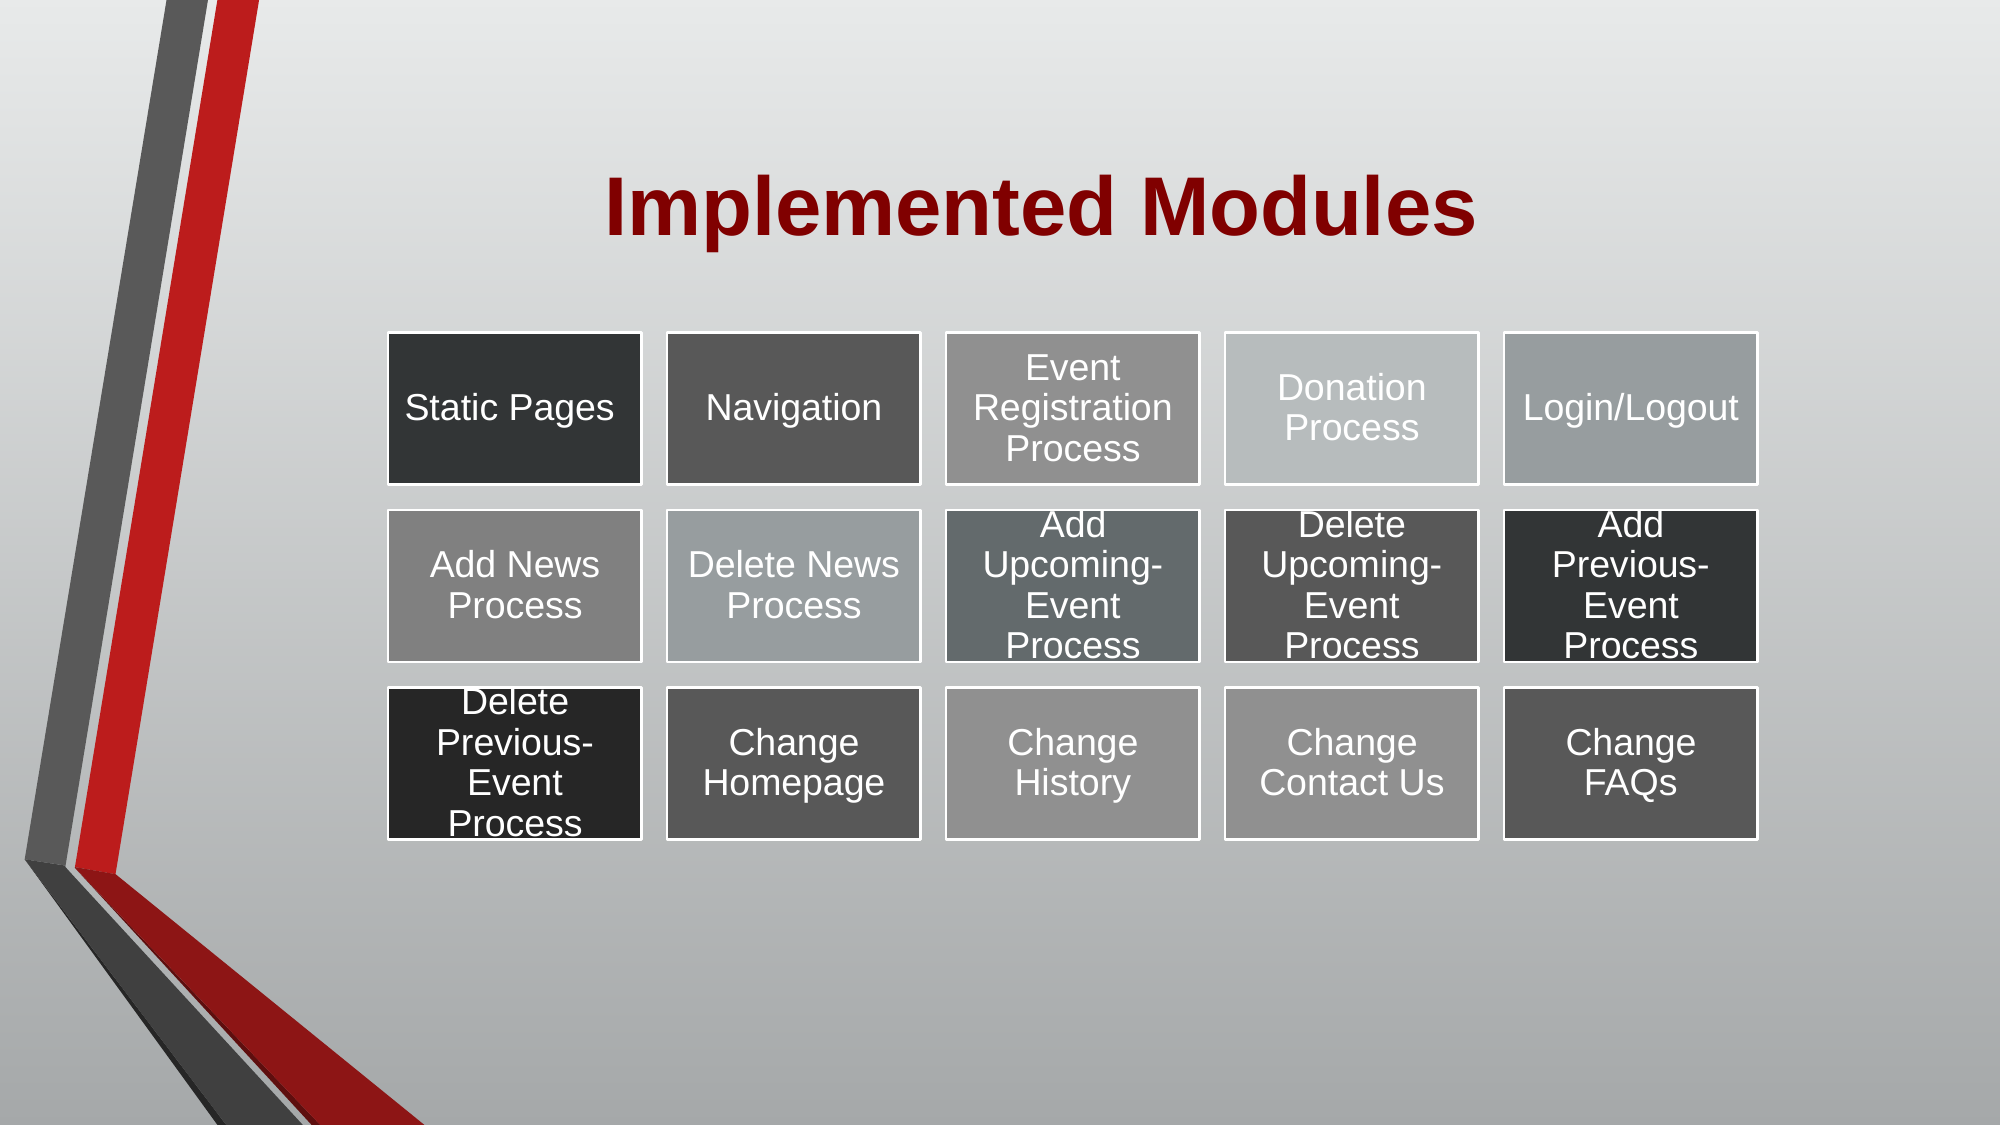

Implemented Modules
Static Pages
Navigation
Event Registration Process
Donation Process
Login/Logout
Add News Process
Delete News Process
Add Upcoming- Event Process
Delete Upcoming-Event Process
Add Previous-Event Process
Delete Previous-Event Process
Change Homepage
Change History
Change Contact Us
Change FAQs